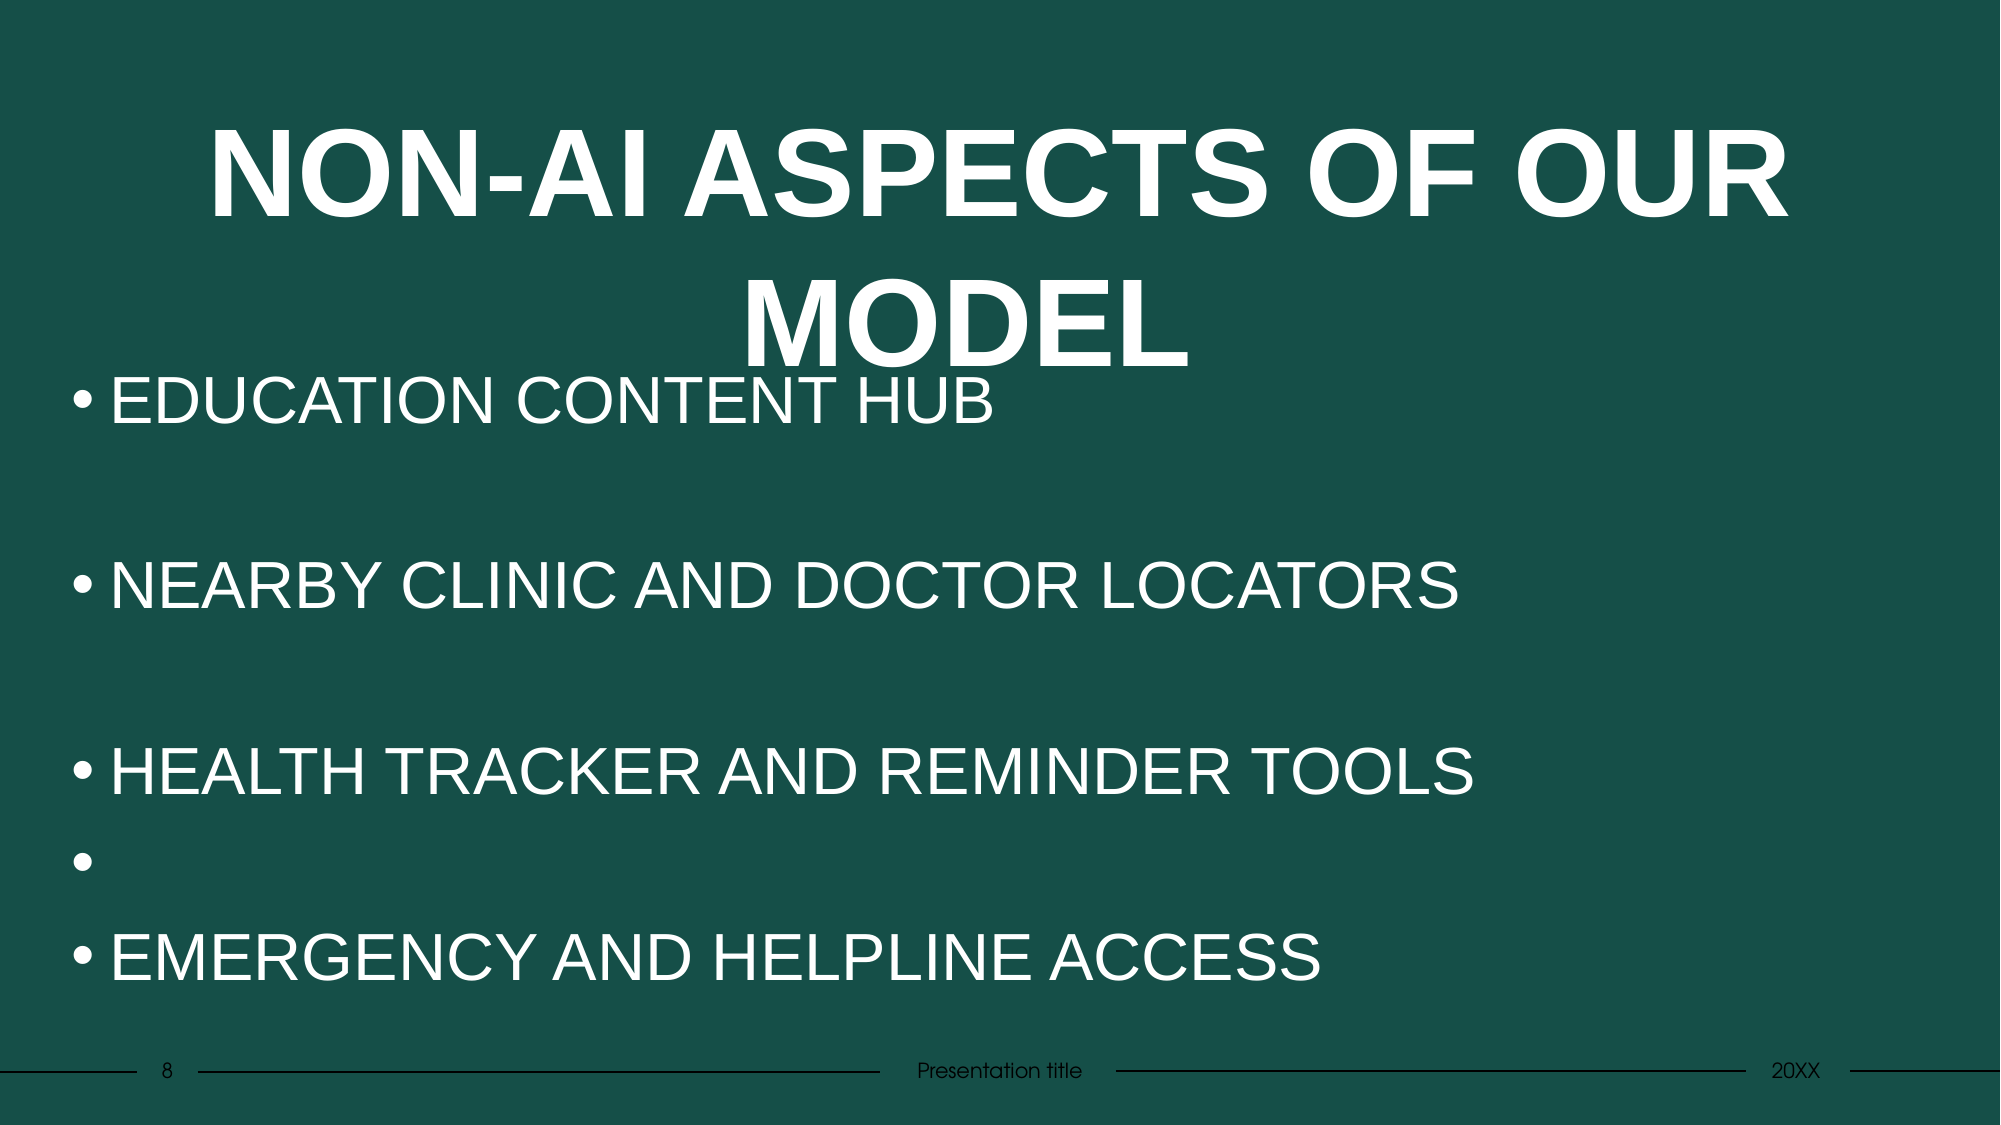

# NON-AI ASPECTS OF OUR MODEL
EDUCATION CONTENT HUB

NEARBY CLINIC AND DOCTOR LOCATORS

HEALTH TRACKER AND REMINDER TOOLS

EMERGENCY AND HELPLINE ACCESS

8
Presentation title
20XX